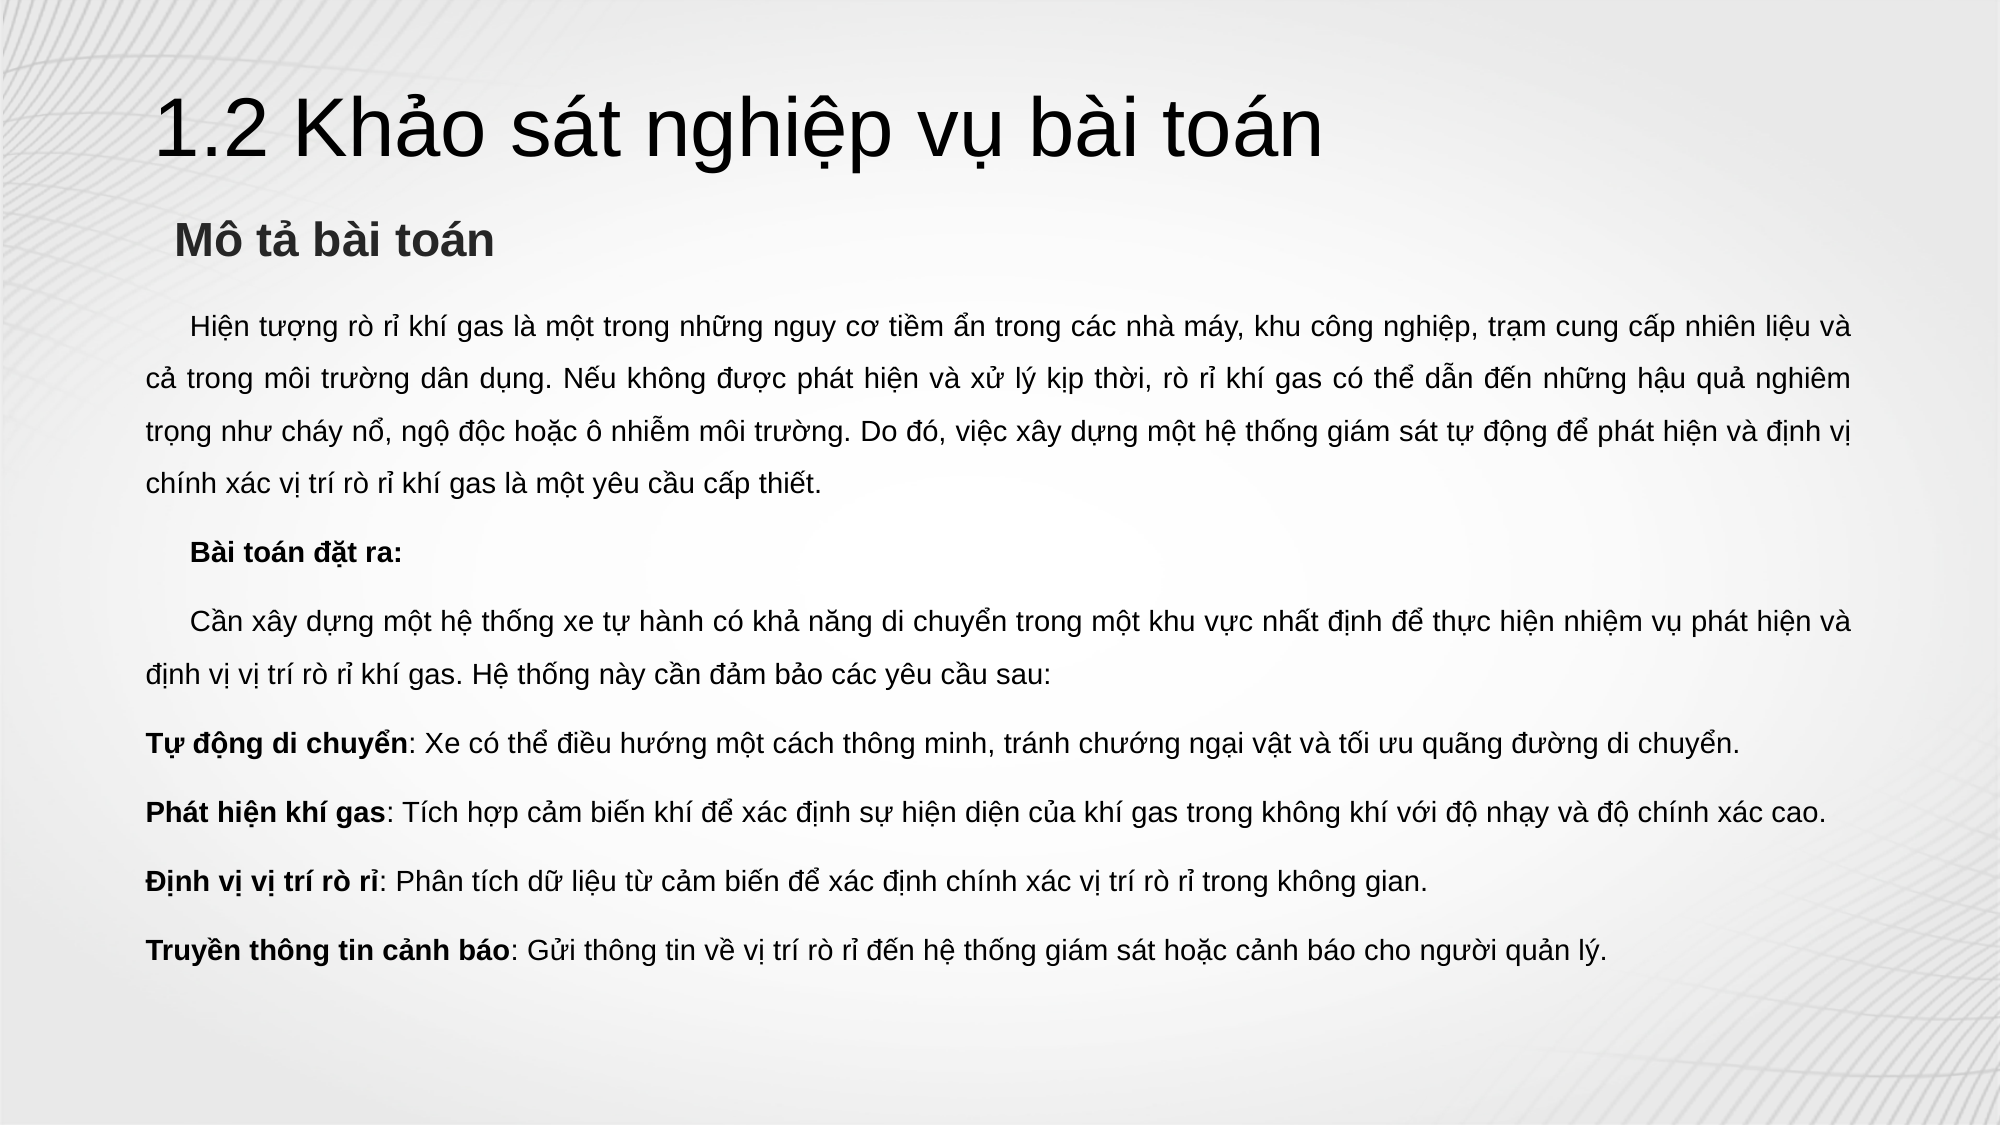

1.2 Khảo sát nghiệp vụ bài toán
Mô tả bài toán

Hiện tượng rò rỉ khí gas là một trong những nguy cơ tiềm ẩn trong các nhà máy, khu công nghiệp, trạm cung cấp nhiên liệu và cả trong môi trường dân dụng. Nếu không được phát hiện và xử lý kịp thời, rò rỉ khí gas có thể dẫn đến những hậu quả nghiêm trọng như cháy nổ, ngộ độc hoặc ô nhiễm môi trường. Do đó, việc xây dựng một hệ thống giám sát tự động để phát hiện và định vị chính xác vị trí rò rỉ khí gas là một yêu cầu cấp thiết.
Bài toán đặt ra:
Cần xây dựng một hệ thống xe tự hành có khả năng di chuyển trong một khu vực nhất định để thực hiện nhiệm vụ phát hiện và định vị vị trí rò rỉ khí gas. Hệ thống này cần đảm bảo các yêu cầu sau:
Tự động di chuyển: Xe có thể điều hướng một cách thông minh, tránh chướng ngại vật và tối ưu quãng đường di chuyển.
Phát hiện khí gas: Tích hợp cảm biến khí để xác định sự hiện diện của khí gas trong không khí với độ nhạy và độ chính xác cao.
Định vị vị trí rò rỉ: Phân tích dữ liệu từ cảm biến để xác định chính xác vị trí rò rỉ trong không gian.
Truyền thông tin cảnh báo: Gửi thông tin về vị trí rò rỉ đến hệ thống giám sát hoặc cảnh báo cho người quản lý.